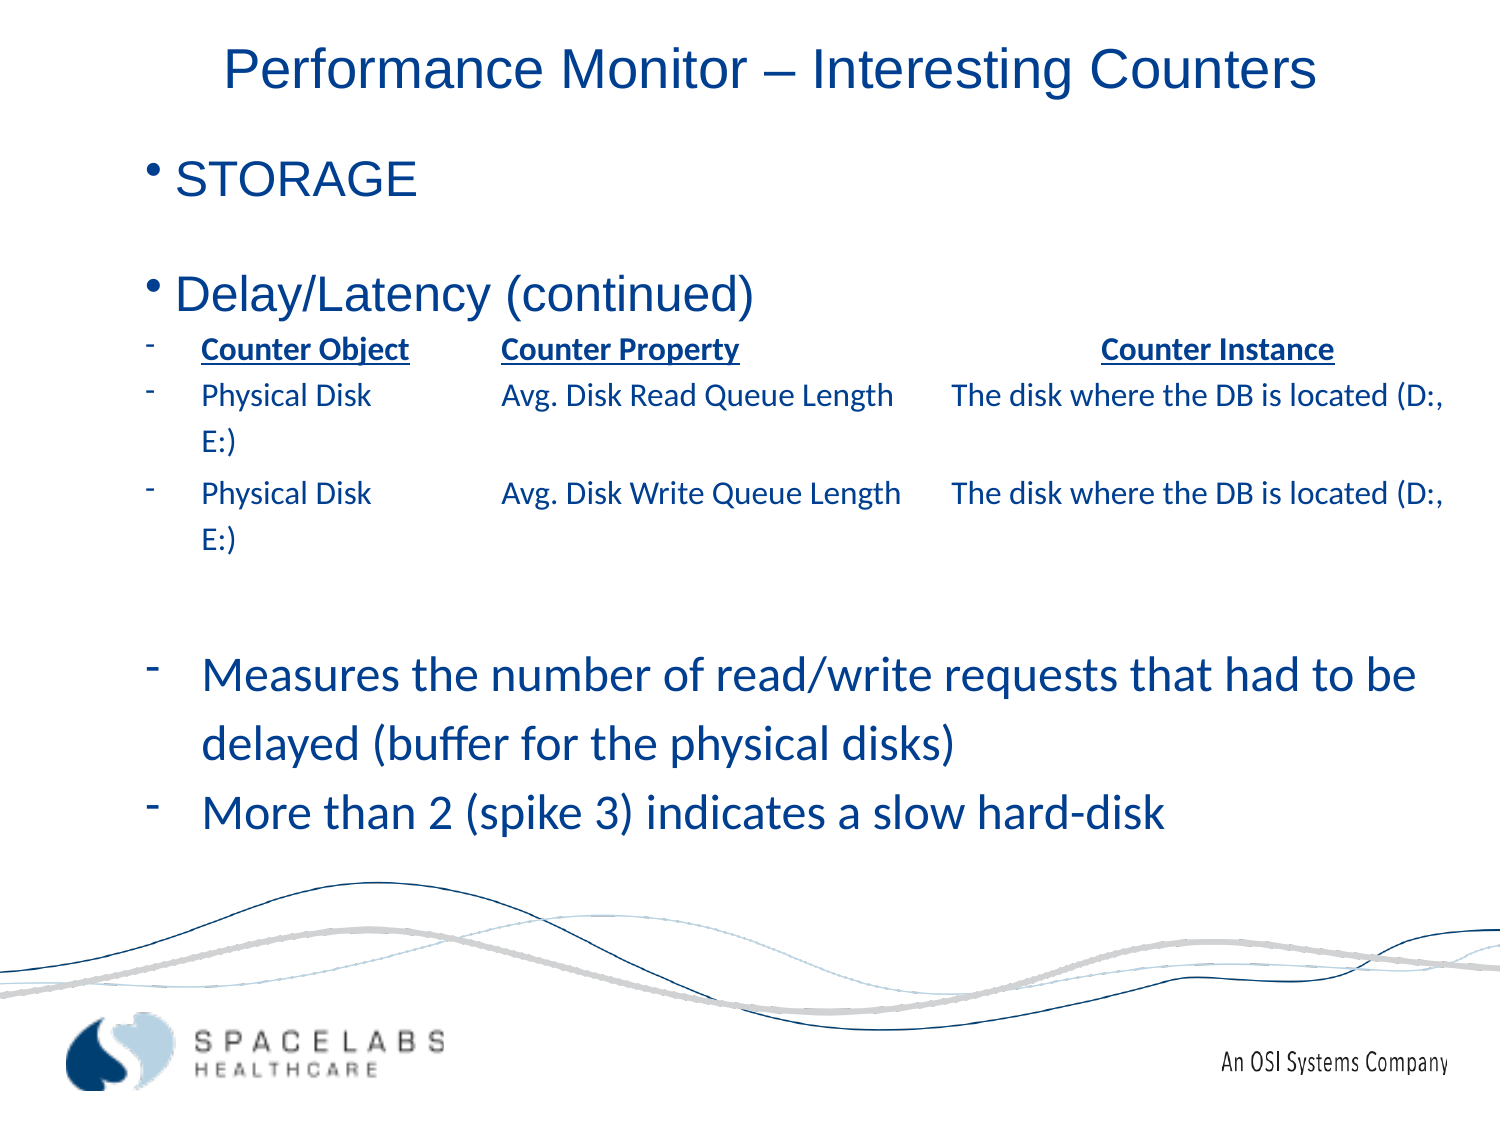

Performance Monitor – Interesting Counters
STORAGE

Delay/Latency (continued)
Counter Object	Counter Property			Counter Instance
Physical Disk	Avg. Disk Read Queue Length	The disk where the DB is located (D:, E:)
Physical Disk	Avg. Disk Write Queue Length	The disk where the DB is located (D:, E:)

Measures the number of read/write requests that had to be delayed (buffer for the physical disks)
More than 2 (spike 3) indicates a slow hard-disk